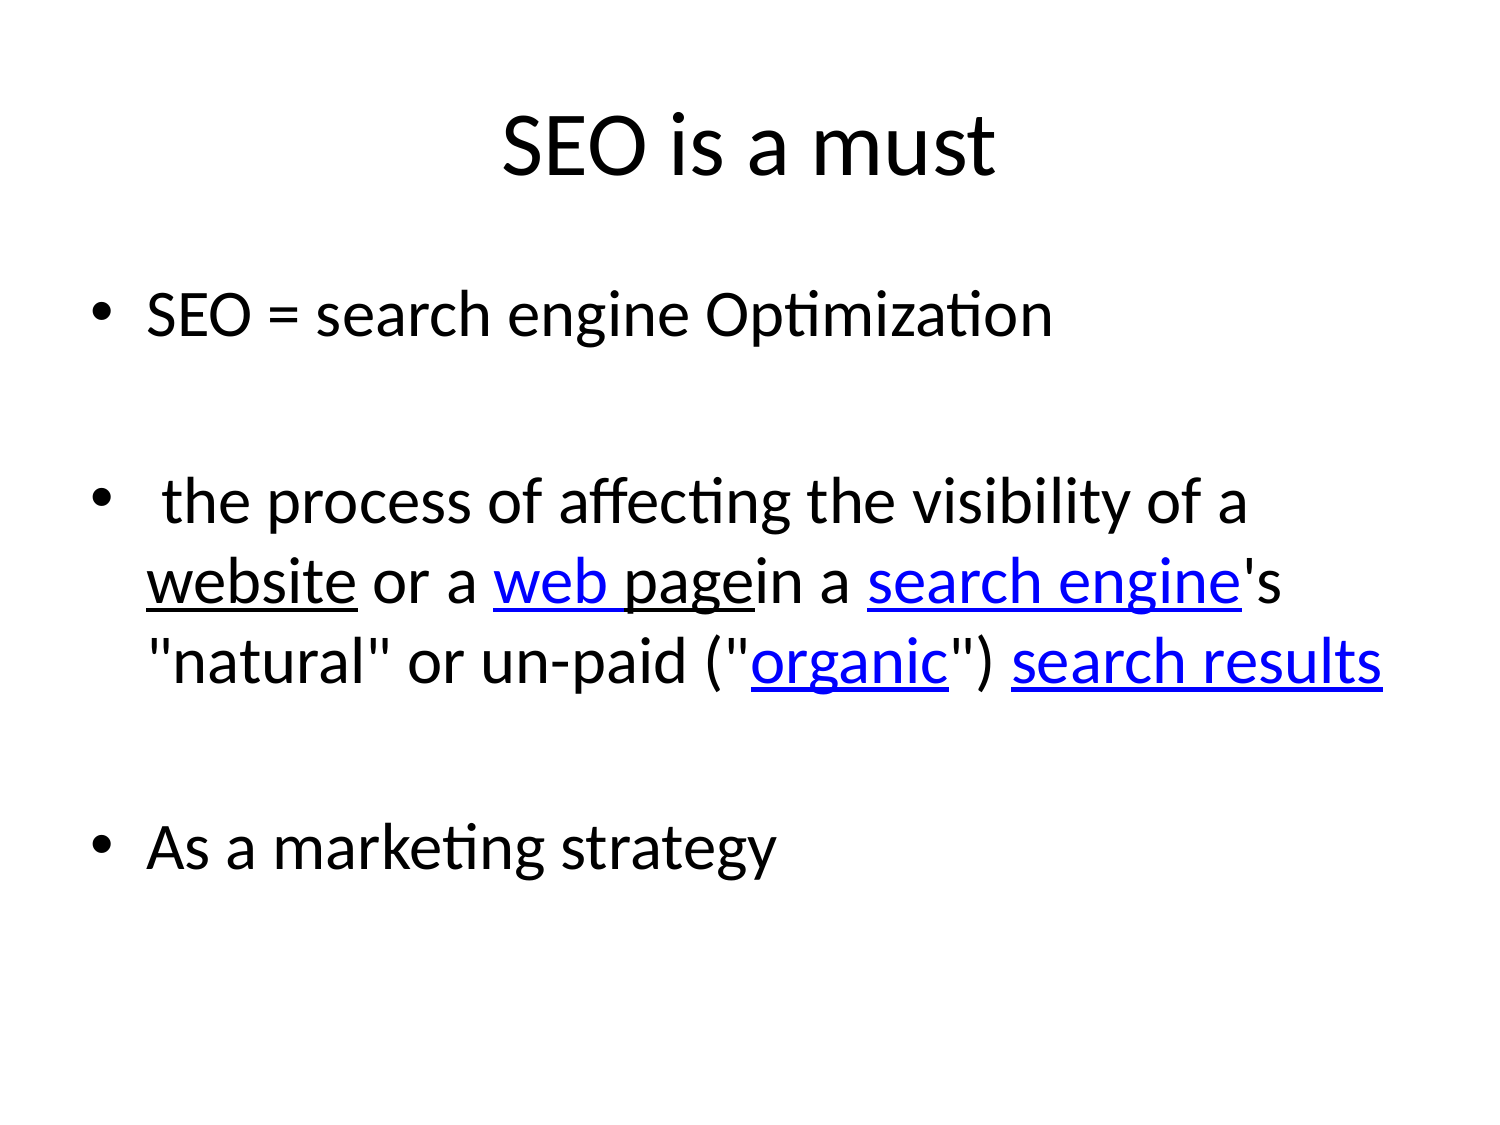

# SEO is a must
SEO = search engine Optimization

 the process of affecting the visibility of a website or a web pagein a search engine's "natural" or un-paid ("organic") search results

As a marketing strategy